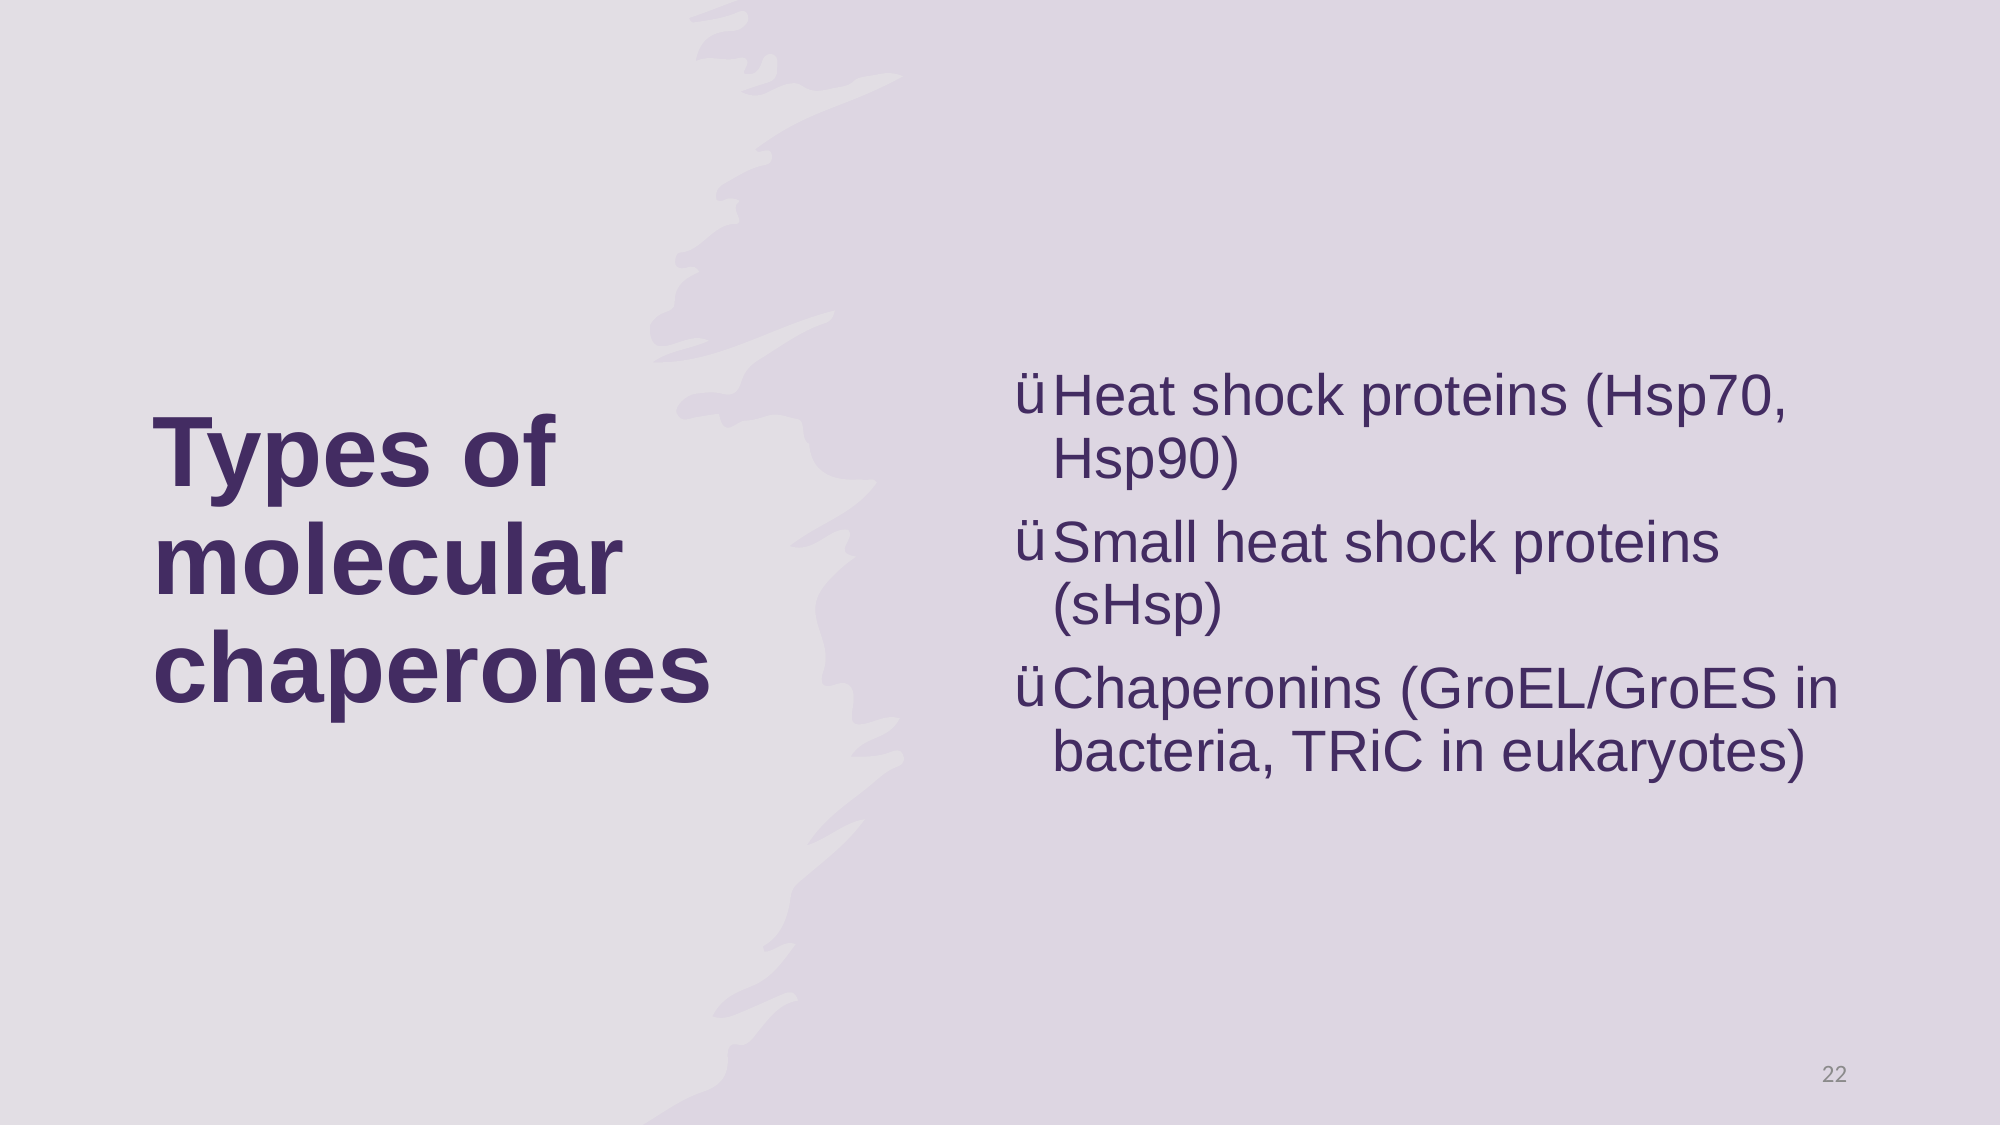

# Types of molecular chaperones

Heat shock proteins (Hsp70, Hsp90)
Small heat shock proteins (sHsp)
Chaperonins (GroEL/GroES in bacteria, TRiC in eukaryotes)

22